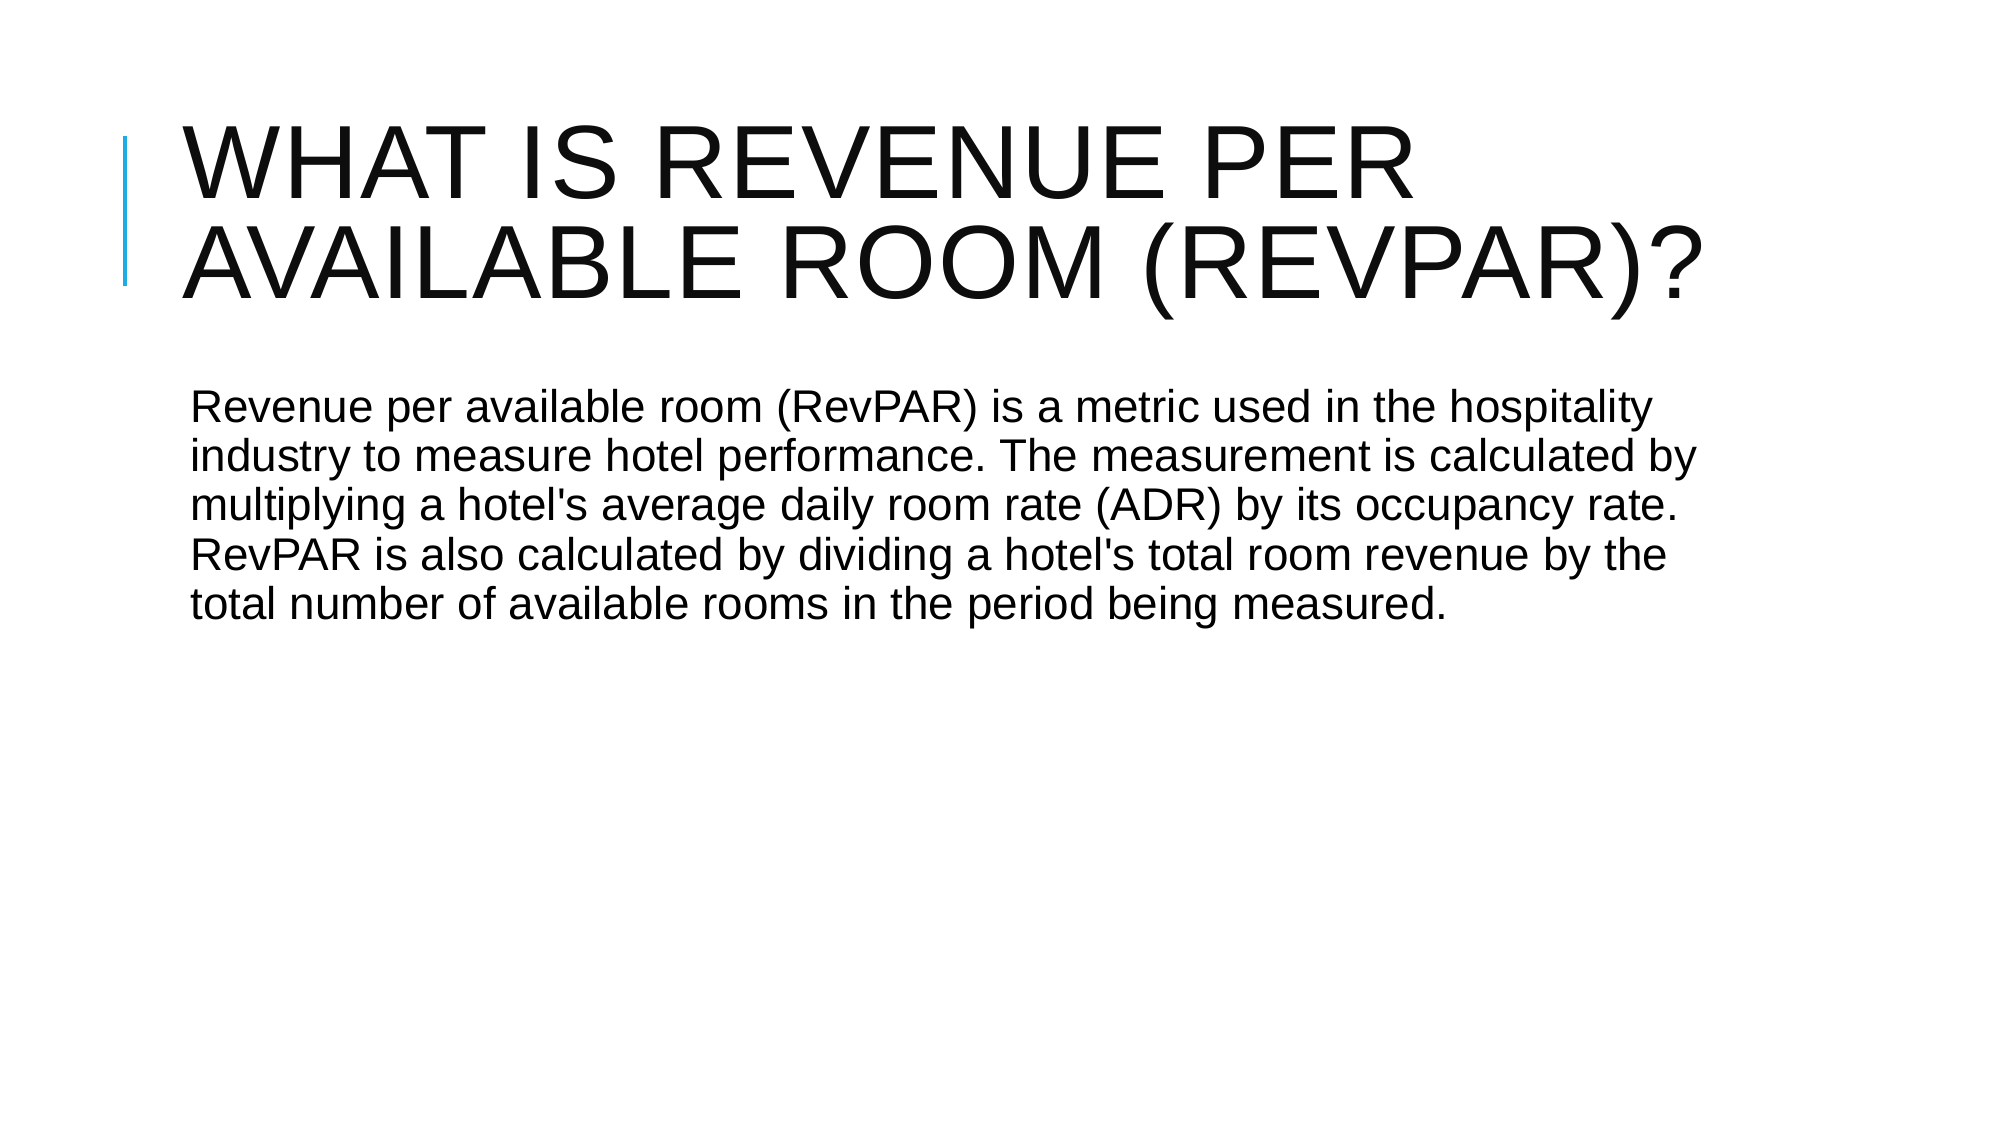

# What Is Revenue Per Available Room (RevPAR)?
Revenue per available room (RevPAR) is a metric used in the hospitality industry to measure hotel performance. The measurement is calculated by multiplying a hotel's average daily room rate (ADR) by its occupancy rate. RevPAR is also calculated by dividing a hotel's total room revenue by the total number of available rooms in the period being measured.